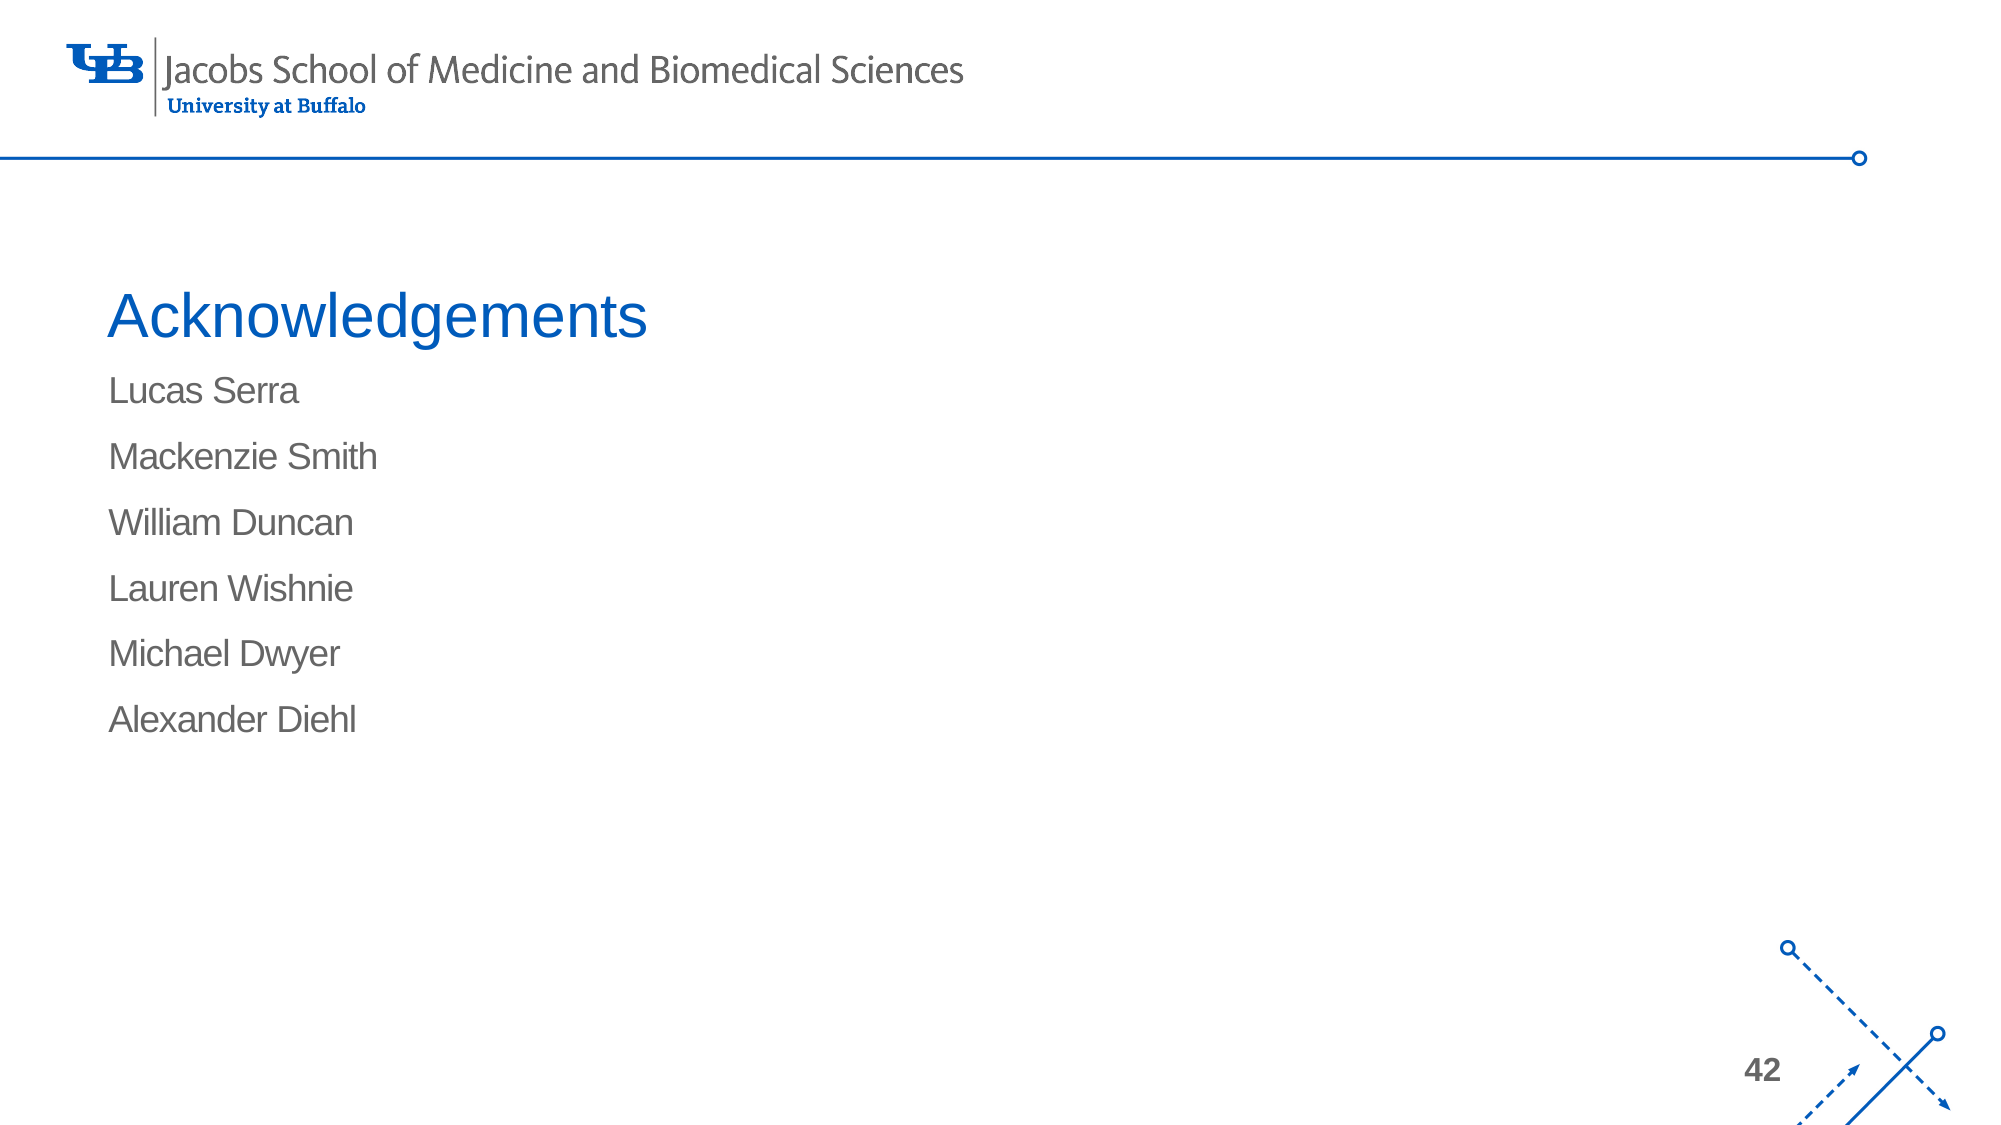

# Acknowledgements
Lucas Serra
Mackenzie Smith
William Duncan
Lauren Wishnie
Michael Dwyer
Alexander Diehl